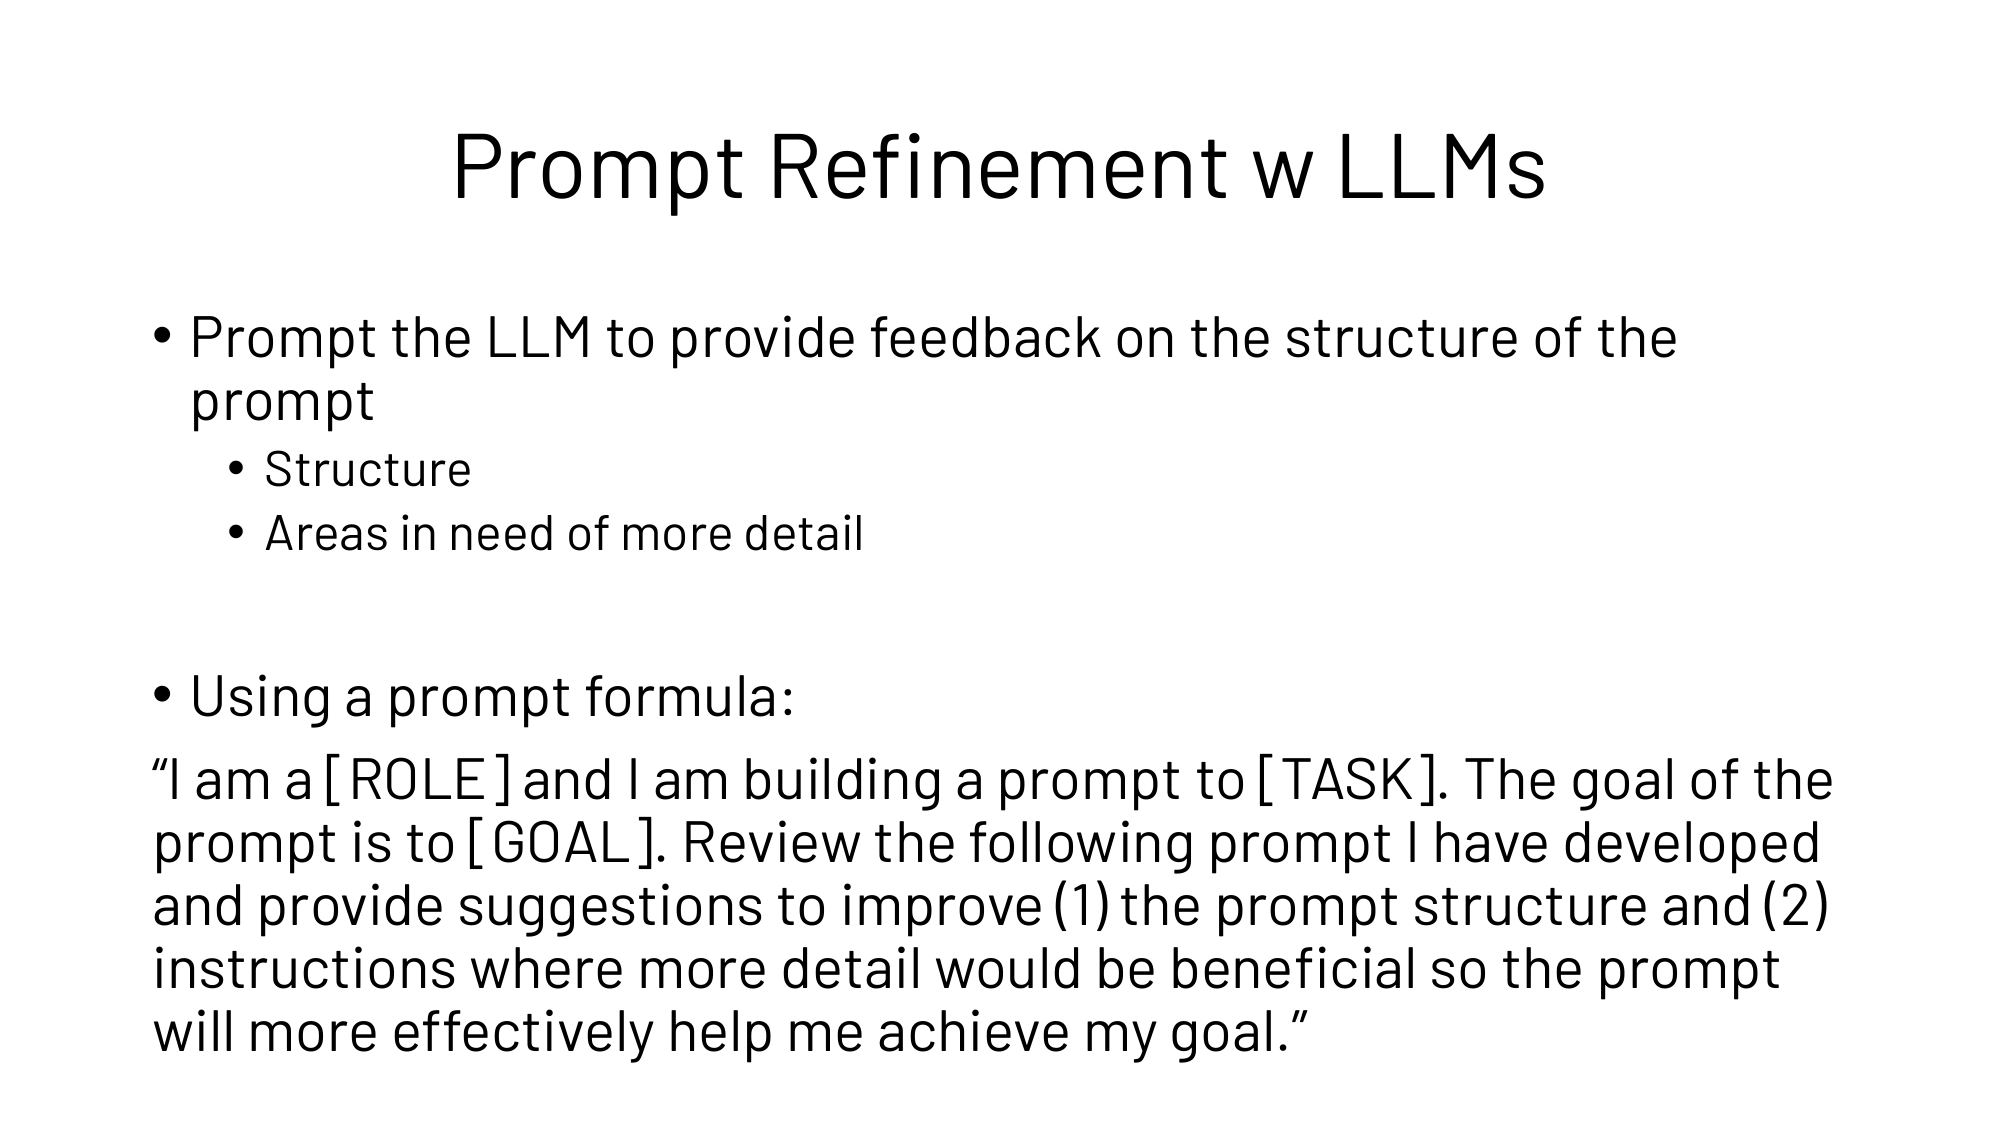

# Prompt Refinement w LLMs
Prompt the LLM to provide feedback on the structure of the prompt
Structure
Areas in need of more detail

Using a prompt formula:
“I am a [ROLE] and I am building a prompt to [TASK]. The goal of the prompt is to [GOAL]. Review the following prompt I have developed and provide suggestions to improve (1) the prompt structure and (2) instructions where more detail would be beneficial so the prompt will more effectively help me achieve my goal.”